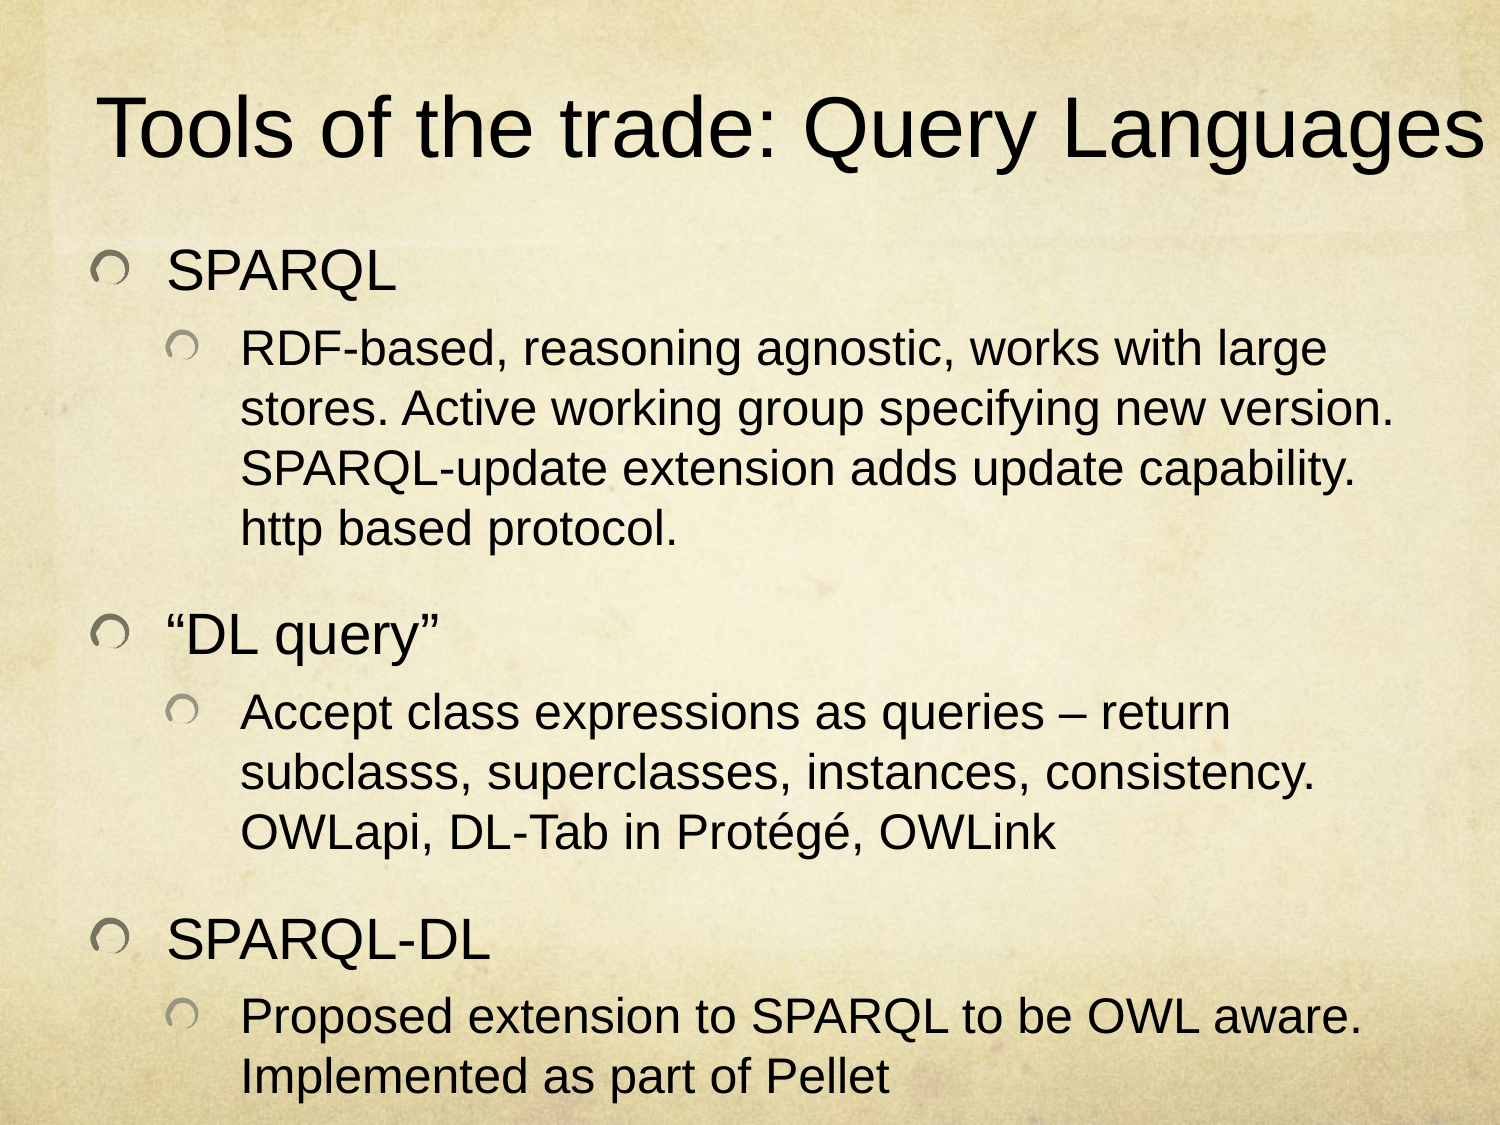

# Tools of the trade: Query Languages
SPARQL
RDF-based, reasoning agnostic, works with large stores. Active working group specifying new version. SPARQL-update extension adds update capability. http based protocol.
“DL query”
Accept class expressions as queries – return subclasss, superclasses, instances, consistency. OWLapi, DL-Tab in Protégé, OWLink
SPARQL-DL
Proposed extension to SPARQL to be OWL aware. Implemented as part of Pellet